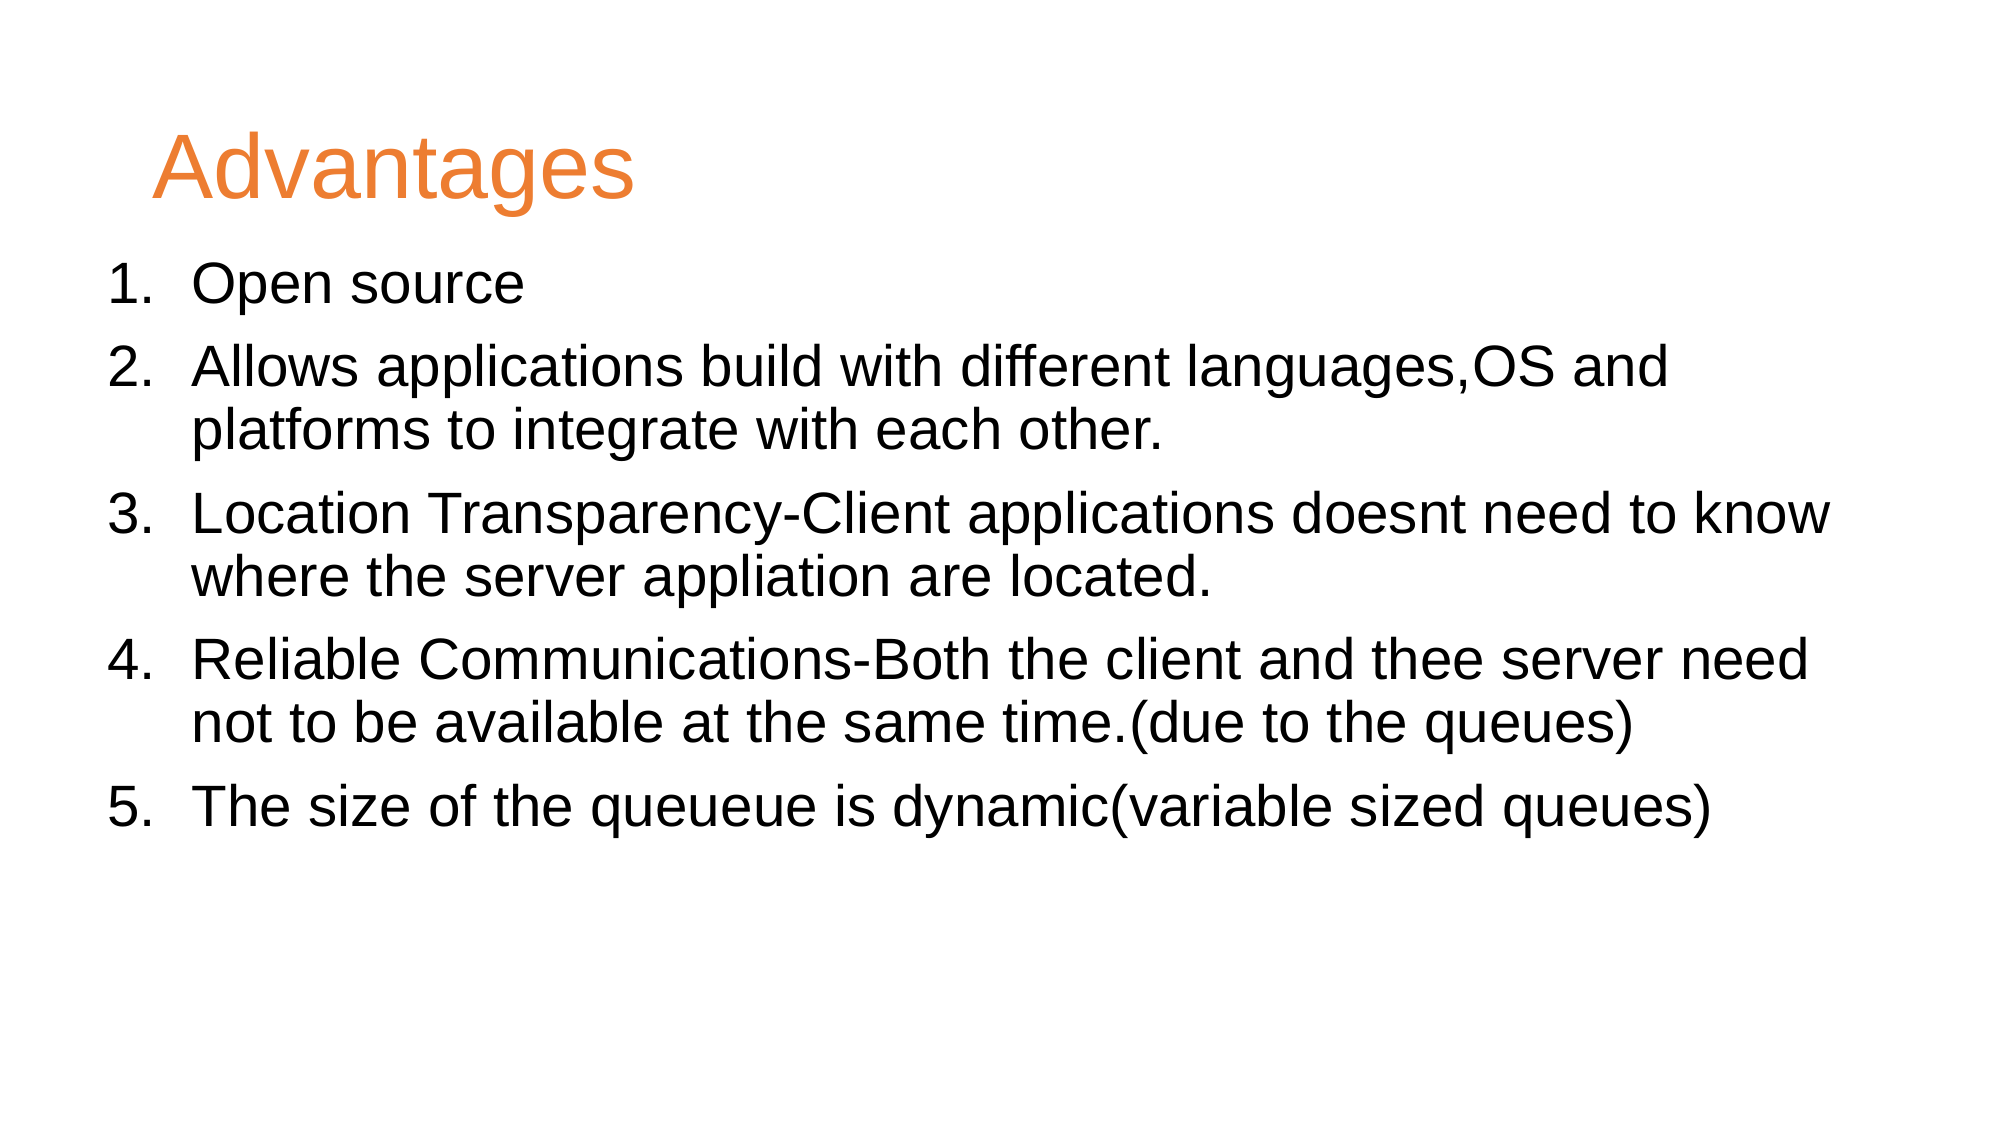

# Advantages
Open source
Allows applications build with different languages,OS and platforms to integrate with each other.
Location Transparency-Client applications doesnt need to know where the server appliation are located.
Reliable Communications-Both the client and thee server need not to be available at the same time.(due to the queues)
The size of the queueue is dynamic(variable sized queues)